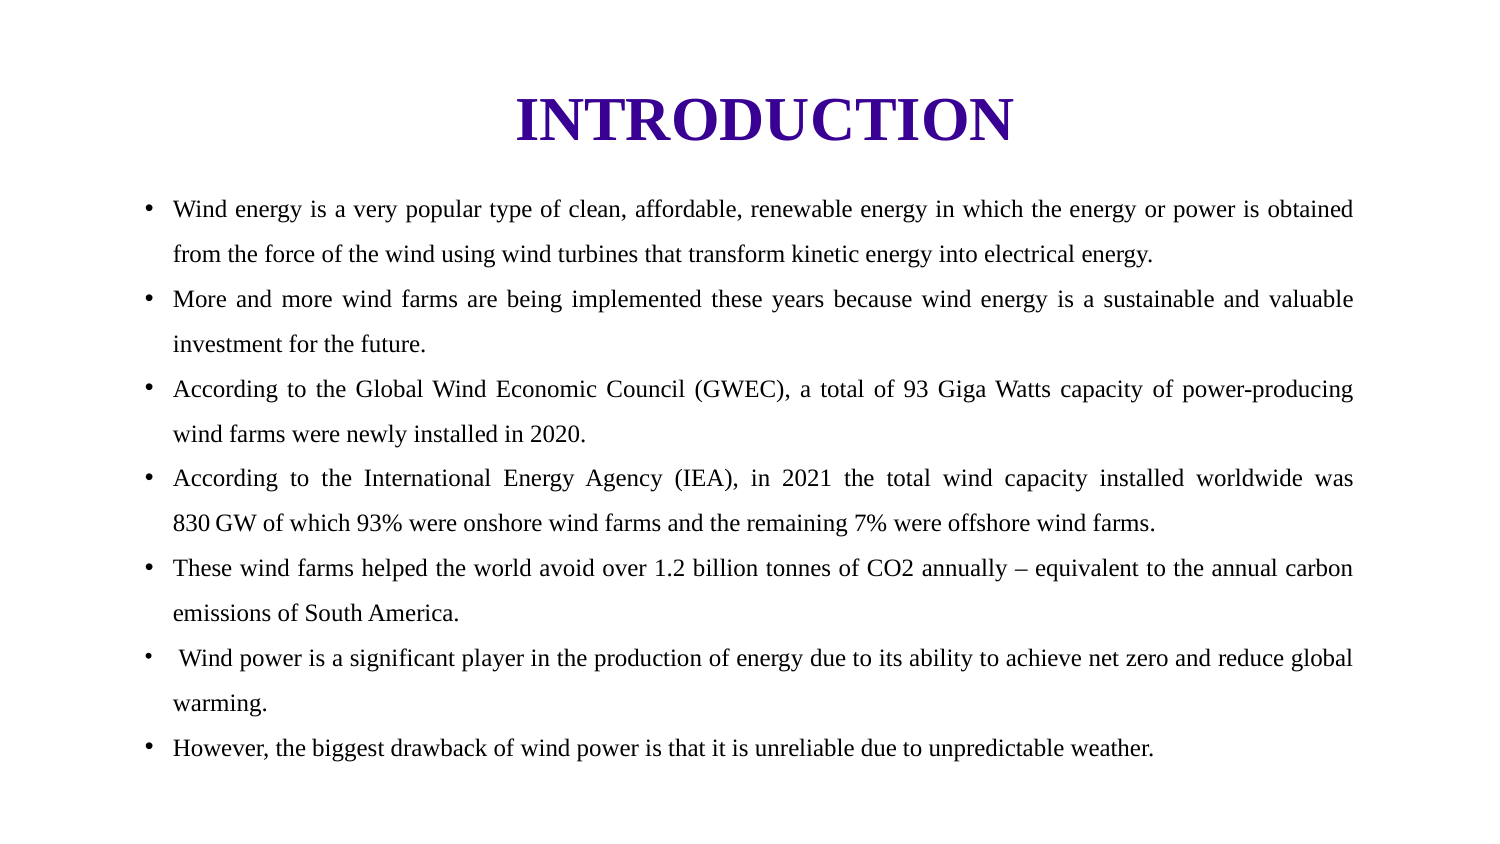

INTRODUCTION
Wind energy is a very popular type of clean, affordable, renewable energy in which the energy or power is obtained from the force of the wind using wind turbines that transform kinetic energy into electrical energy.
More and more wind farms are being implemented these years because wind energy is a sustainable and valuable investment for the future.
According to the Global Wind Economic Council (GWEC), a total of 93 Giga Watts capacity of power-producing wind farms were newly installed in 2020.
According to the International Energy Agency (IEA), in 2021 the total wind capacity installed worldwide was 830 GW of which 93% were onshore wind farms and the remaining 7% were offshore wind farms.
These wind farms helped the world avoid over 1.2 billion tonnes of CO2 annually – equivalent to the annual carbon emissions of South America.
 Wind power is a significant player in the production of energy due to its ability to achieve net zero and reduce global warming.
However, the biggest drawback of wind power is that it is unreliable due to unpredictable weather.